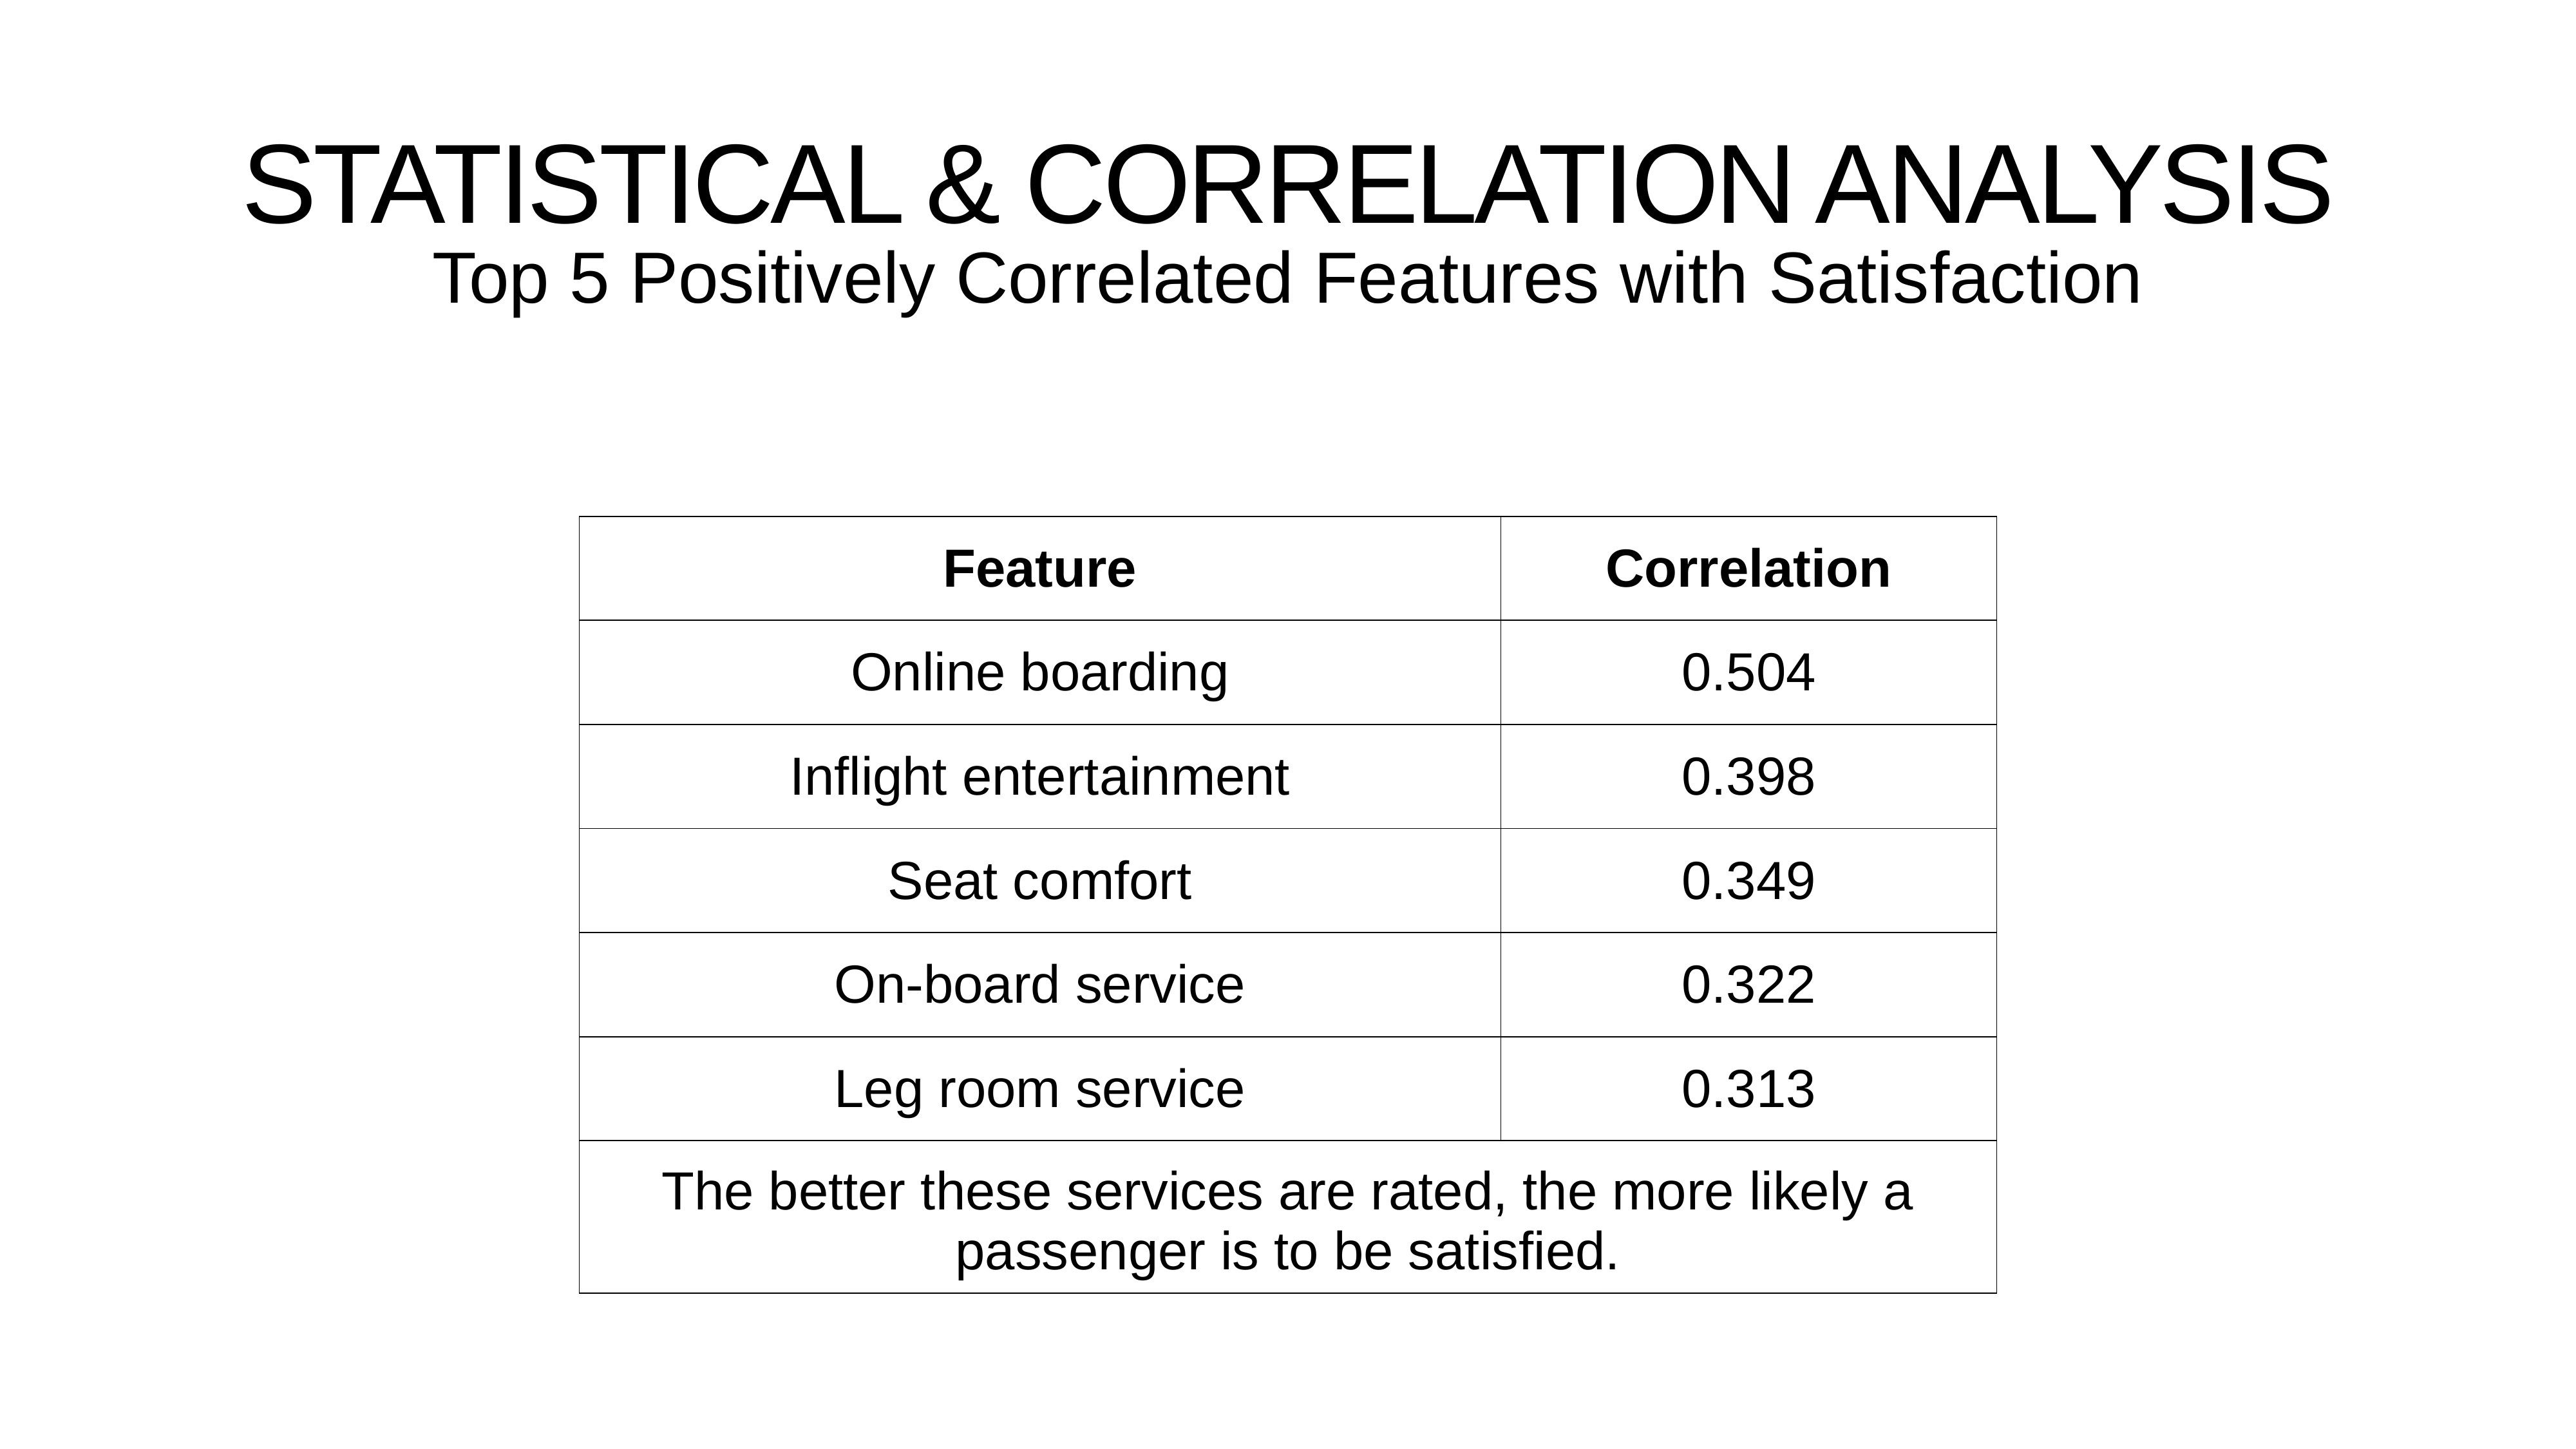

# STATISTICAL & CORRELATION ANALYSIS
Top 5 Positively Correlated Features with Satisfaction
| Feature | Correlation |
| --- | --- |
| Online boarding | 0.504 |
| Inflight entertainment | 0.398 |
| Seat comfort | 0.349 |
| On-board service | 0.322 |
| Leg room service | 0.313 |
| The better these services are rated, the more likely a passenger is to be satisfied. |  |